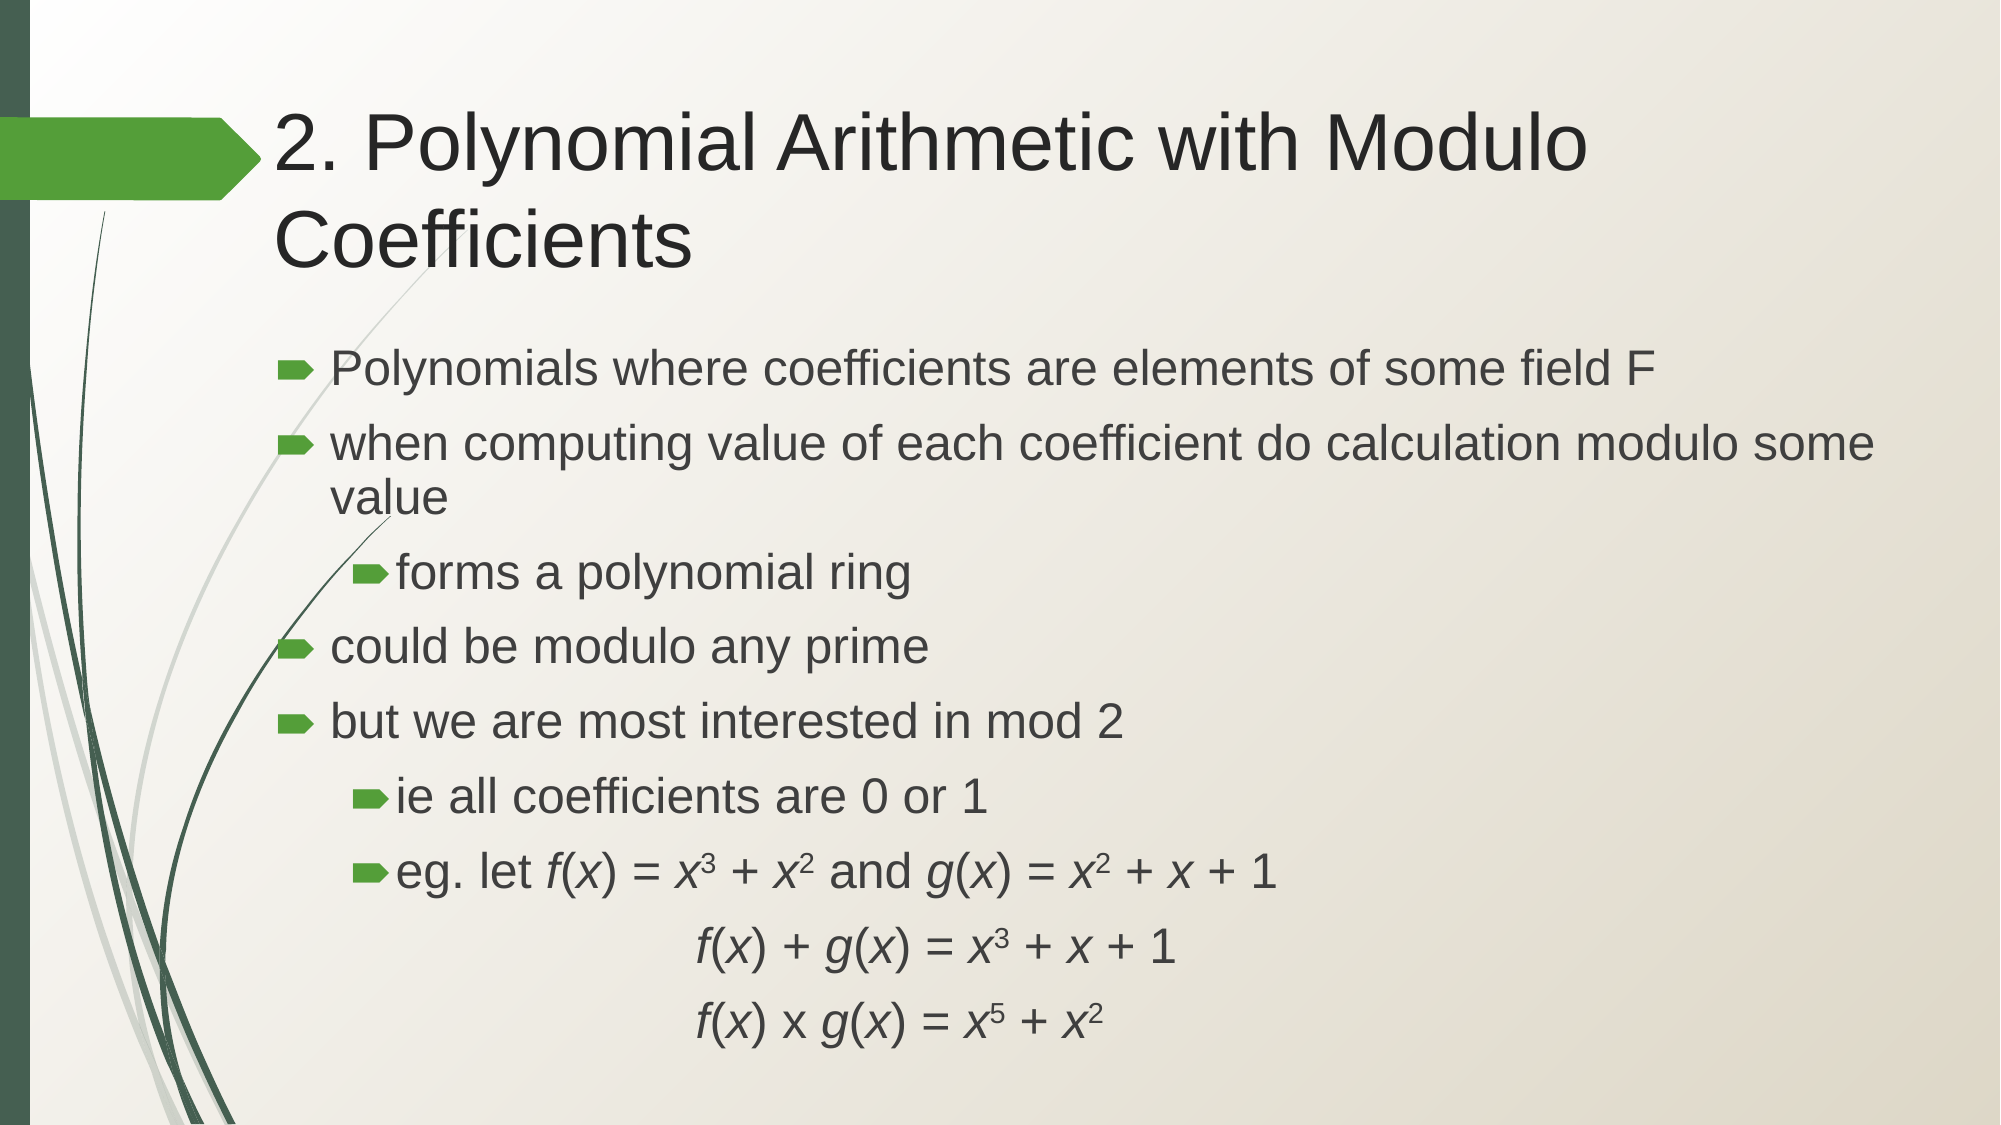

# 2. Polynomial Arithmetic with Modulo Coefficients
Polynomials where coefficients are elements of some field F
when computing value of each coefficient do calculation modulo some value
forms a polynomial ring
could be modulo any prime
but we are most interested in mod 2
ie all coefficients are 0 or 1
eg. let f(x) = x3 + x2 and g(x) = x2 + x + 1
			f(x) + g(x) = x3 + x + 1
			f(x) x g(x) = x5 + x2